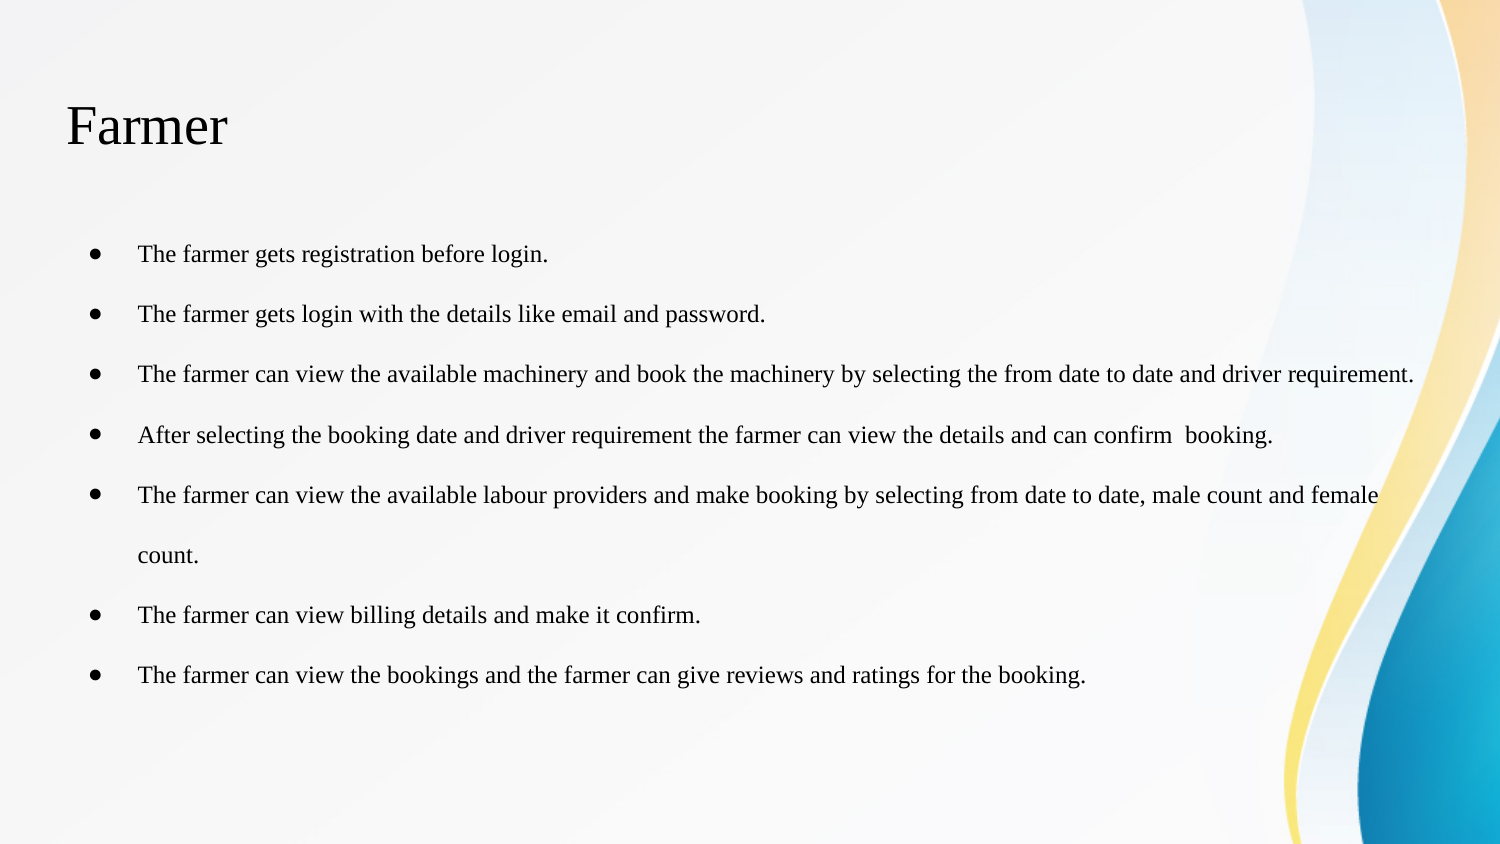

# Farmer
The farmer gets registration before login.
The farmer gets login with the details like email and password.
The farmer can view the available machinery and book the machinery by selecting the from date to date and driver requirement.
After selecting the booking date and driver requirement the farmer can view the details and can confirm  booking.
The farmer can view the available labour providers and make booking by selecting from date to date, male count and female count.
The farmer can view billing details and make it confirm.
The farmer can view the bookings and the farmer can give reviews and ratings for the booking.